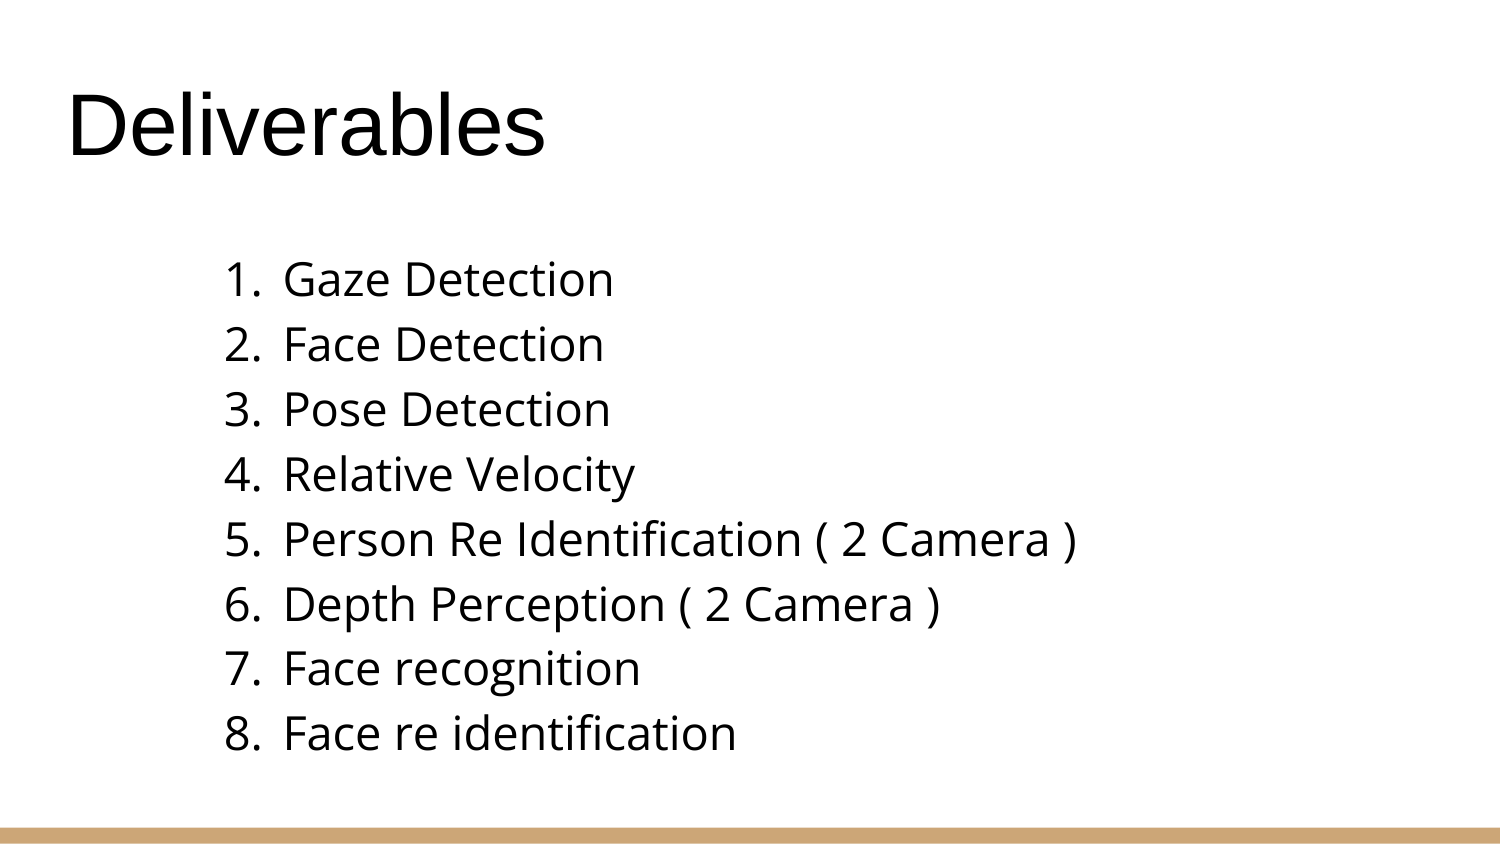

# Deliverables
Gaze Detection
Face Detection
Pose Detection
Relative Velocity
Person Re Identification ( 2 Camera )
Depth Perception ( 2 Camera )
Face recognition
Face re identification